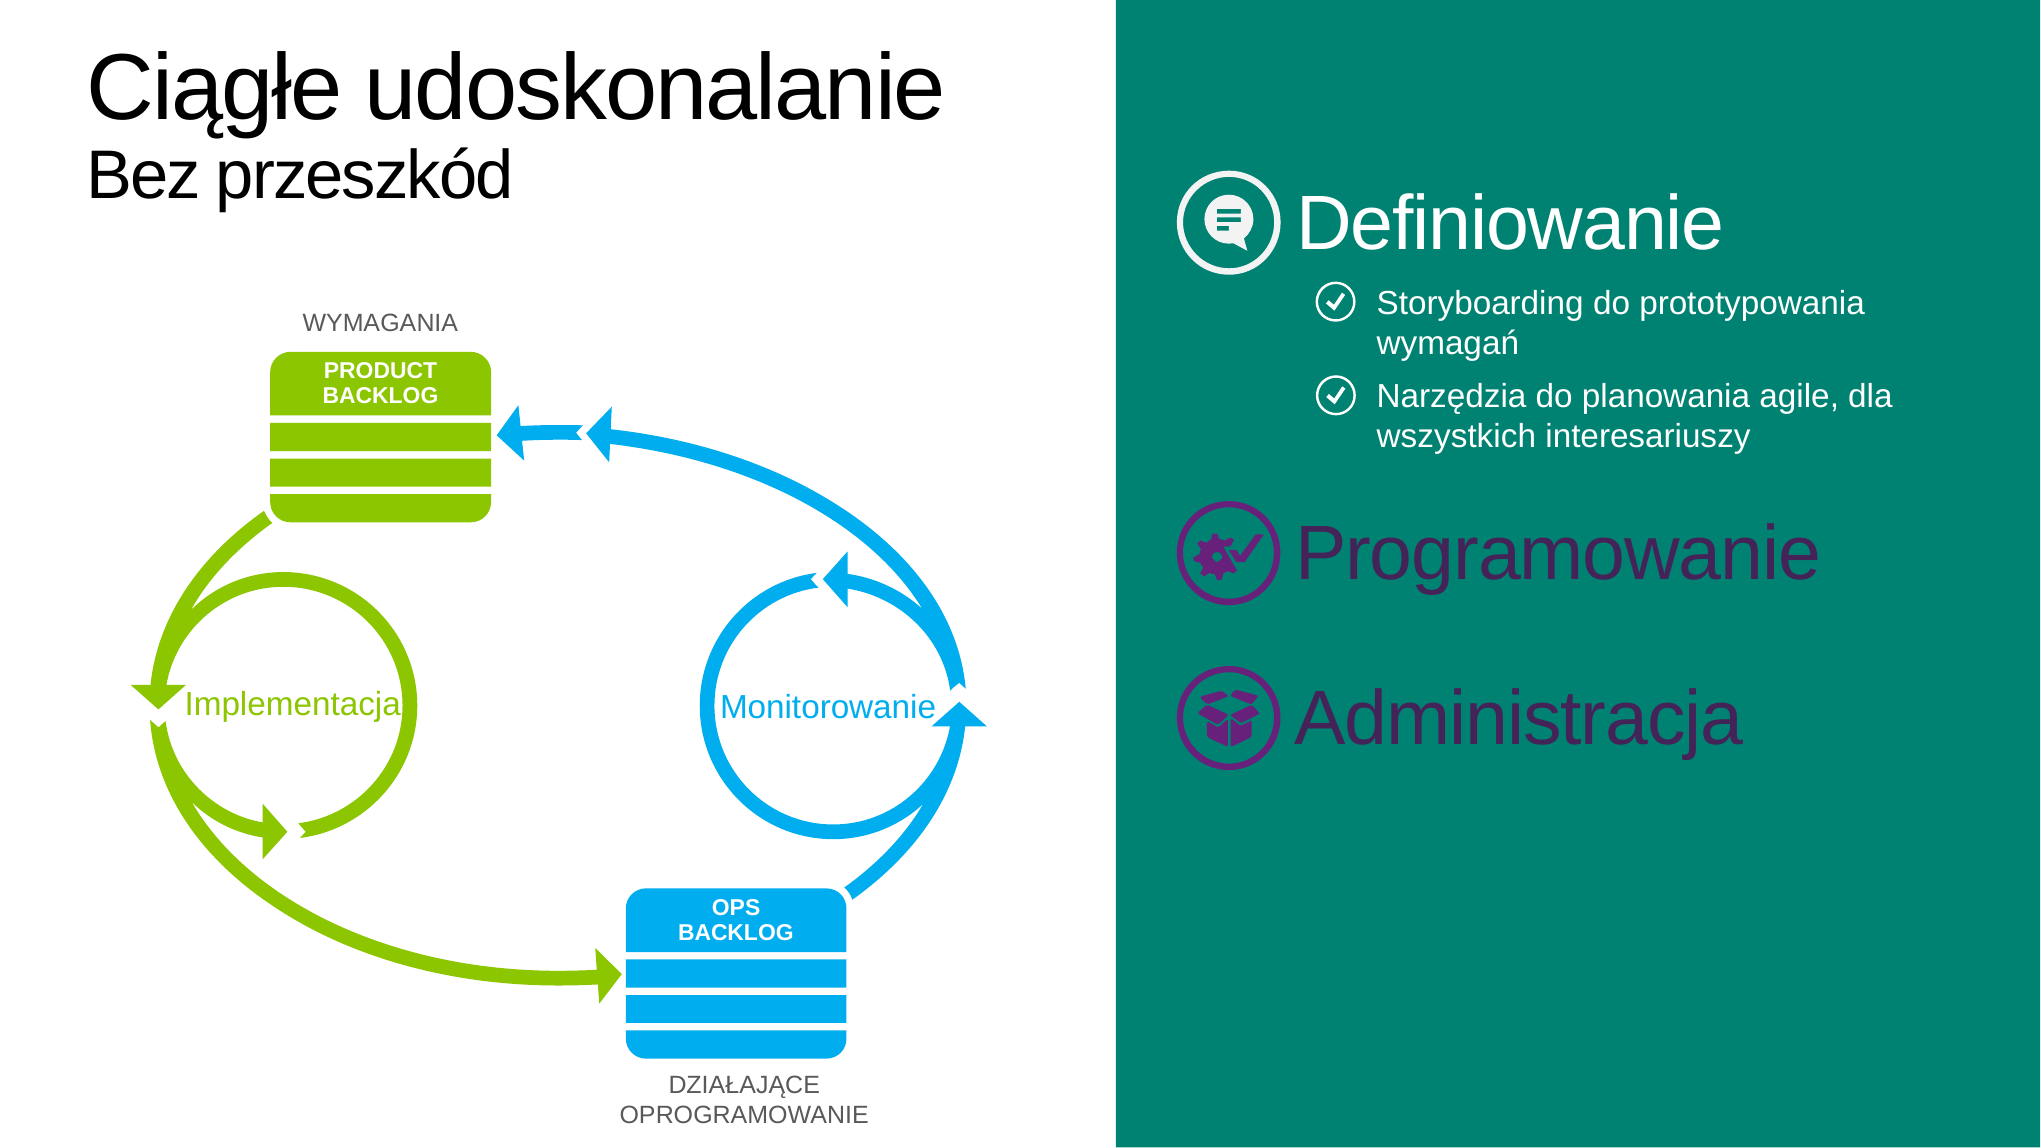

Ciągłe udoskonalanie
Bez przeszkód

Definiowanie
Storyboarding do prototypowania wymagań

WYMAGANIA
PRODUCT
BACKLOG

Implementacja

Monitorowanie

OPS
BACKLOG

DZIAŁAJĄCE OPROGRAMOWANIE
Narzędzia do planowania agile, dla wszystkich interesariuszy

Programowanie

Administracja